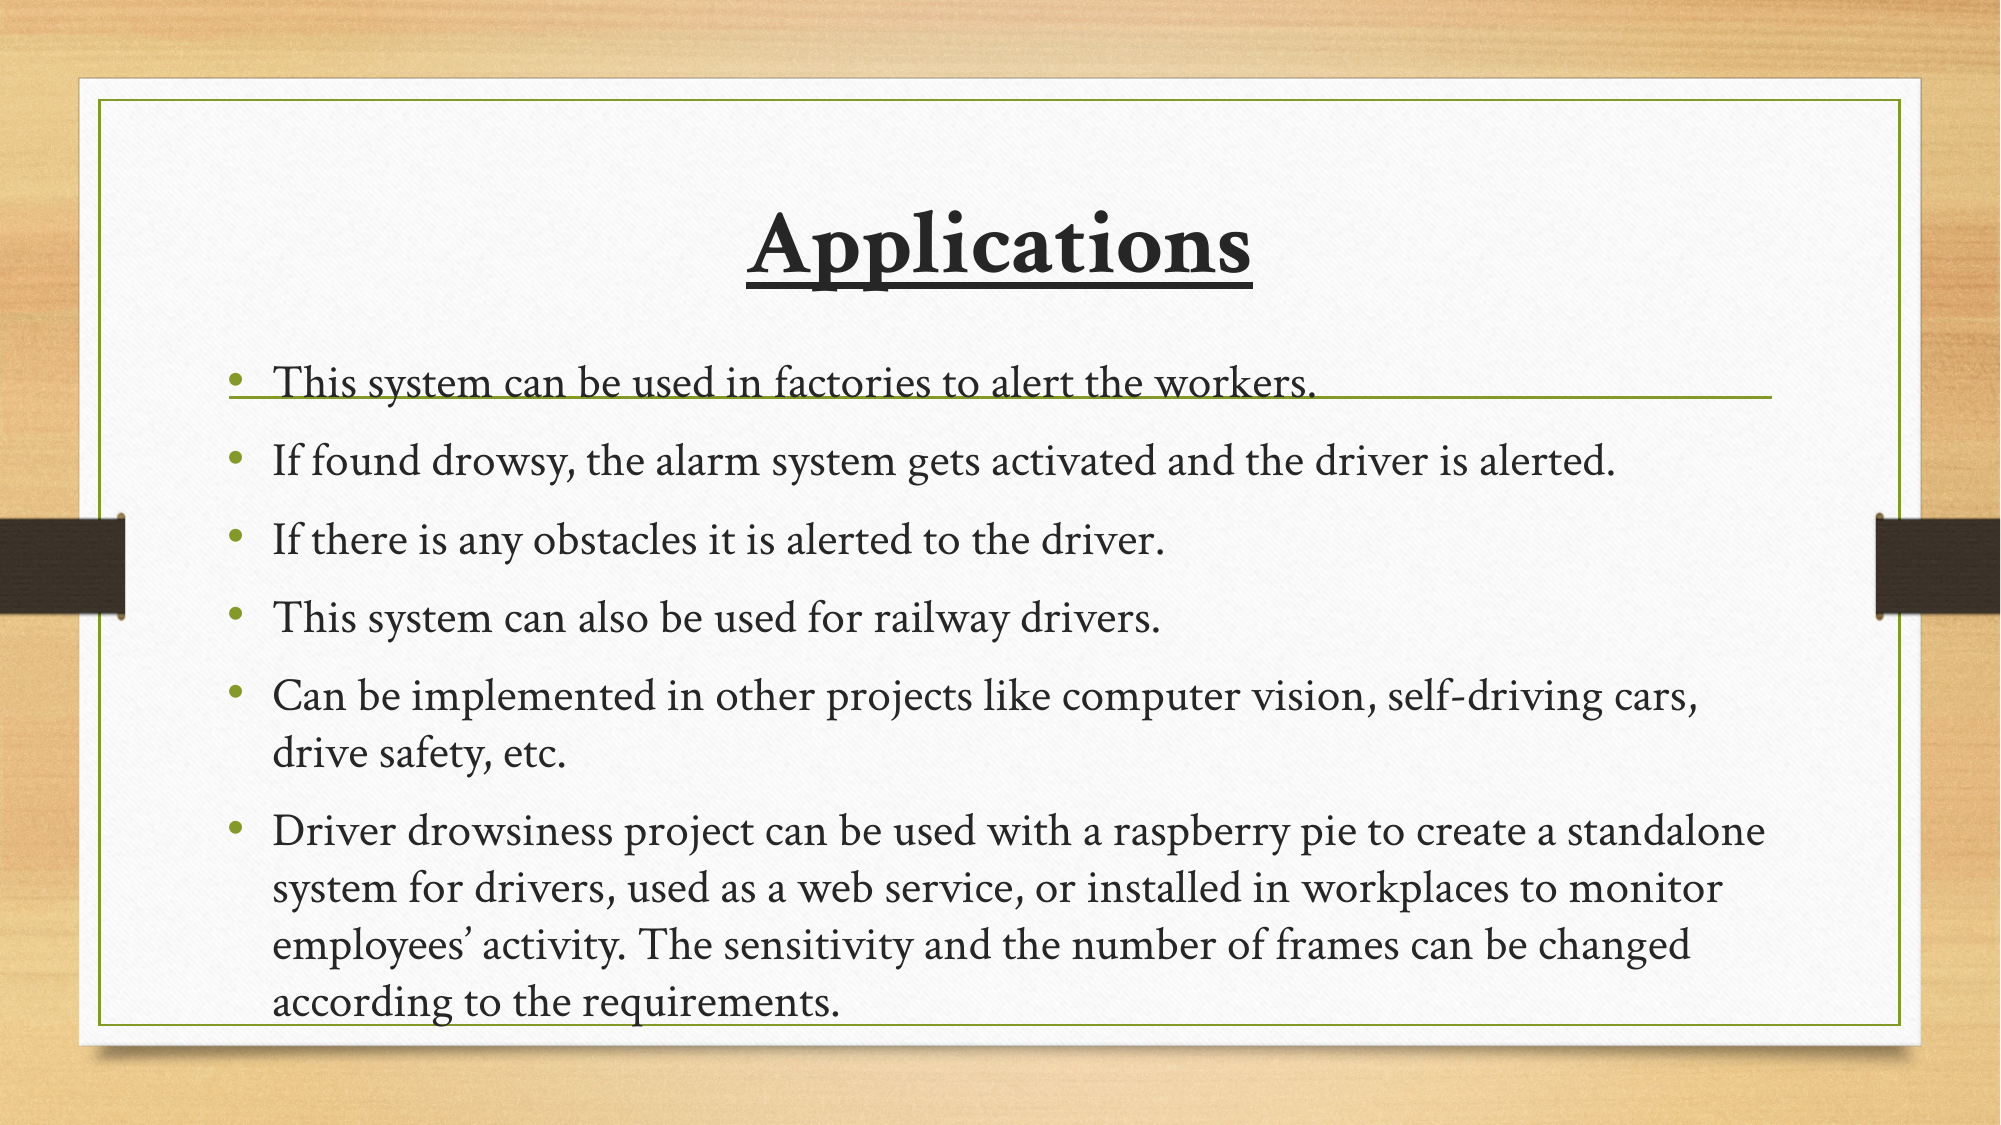

# Applications
This system can be used in factories to alert the workers.
If found drowsy, the alarm system gets activated and the driver is alerted.
If there is any obstacles it is alerted to the driver.
This system can also be used for railway drivers.
Can be implemented in other projects like computer vision, self-driving cars, drive safety, etc.
Driver drowsiness project can be used with a raspberry pie to create a standalone system for drivers, used as a web service, or installed in workplaces to monitor employees’ activity. The sensitivity and the number of frames can be changed according to the requirements.